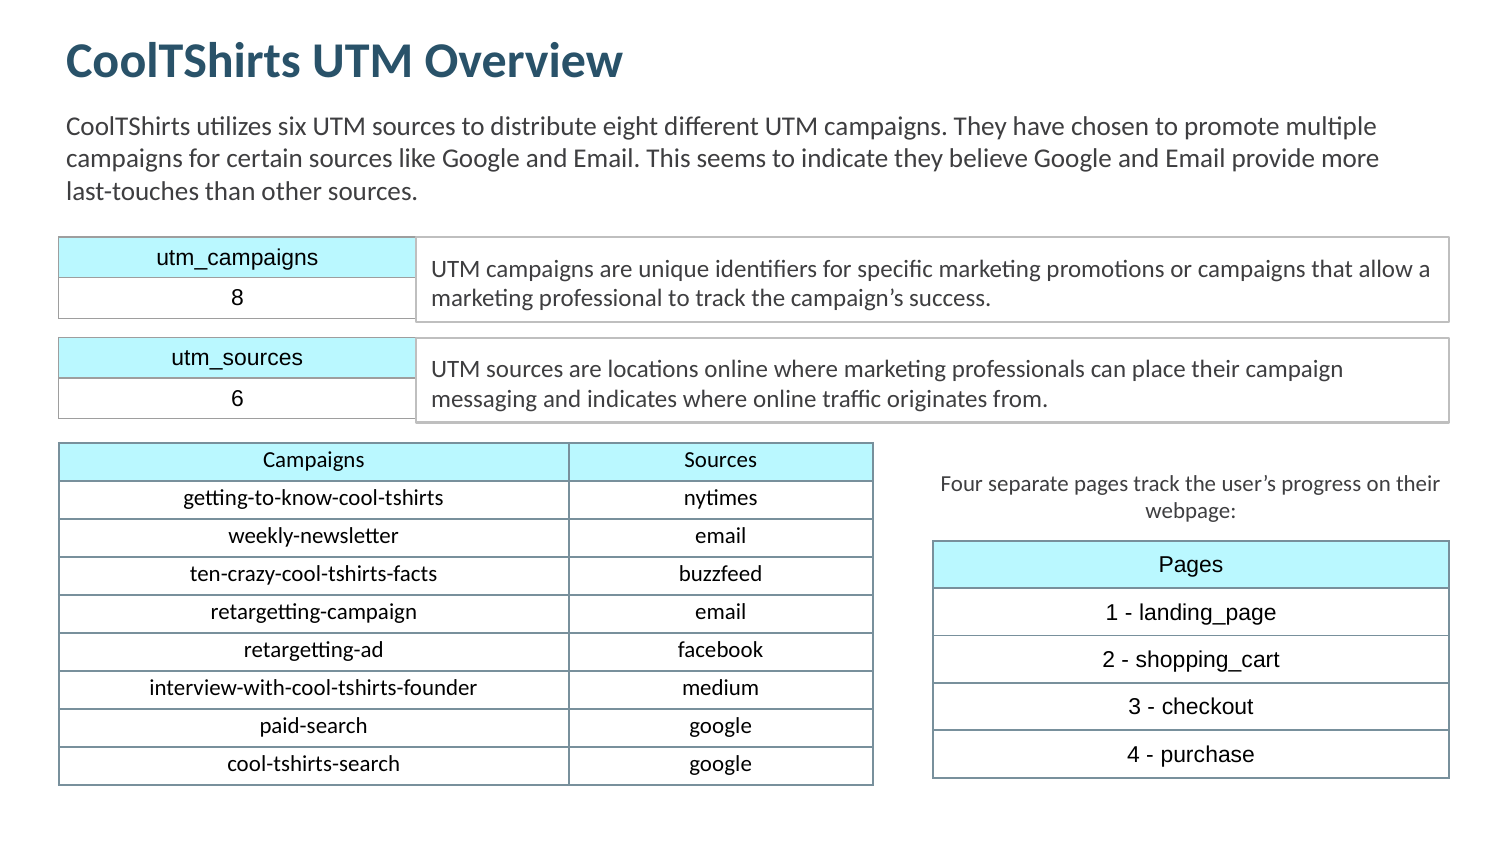

CoolTShirts UTM Overview
CoolTShirts utilizes six UTM sources to distribute eight different UTM campaigns. They have chosen to promote multiple campaigns for certain sources like Google and Email. This seems to indicate they believe Google and Email provide more last-touches than other sources.
| utm\_campaigns |
| --- |
| 8 |
UTM campaigns are unique identifiers for specific marketing promotions or campaigns that allow a marketing professional to track the campaign’s success.

| utm\_sources |
| --- |
| 6 |
UTM sources are locations online where marketing professionals can place their campaign messaging and indicates where online traffic originates from.

| Campaigns | Sources |
| --- | --- |
| getting-to-know-cool-tshirts | nytimes |
| weekly-newsletter | email |
| ten-crazy-cool-tshirts-facts | buzzfeed |
| retargetting-campaign | email |
| retargetting-ad | facebook |
| interview-with-cool-tshirts-founder | medium |
| paid-search | google |
| cool-tshirts-search | google |
Four separate pages track the user’s progress on their webpage:
| Pages |
| --- |
| 1 - landing\_page |
| 2 - shopping\_cart |
| 3 - checkout |
| 4 - purchase |